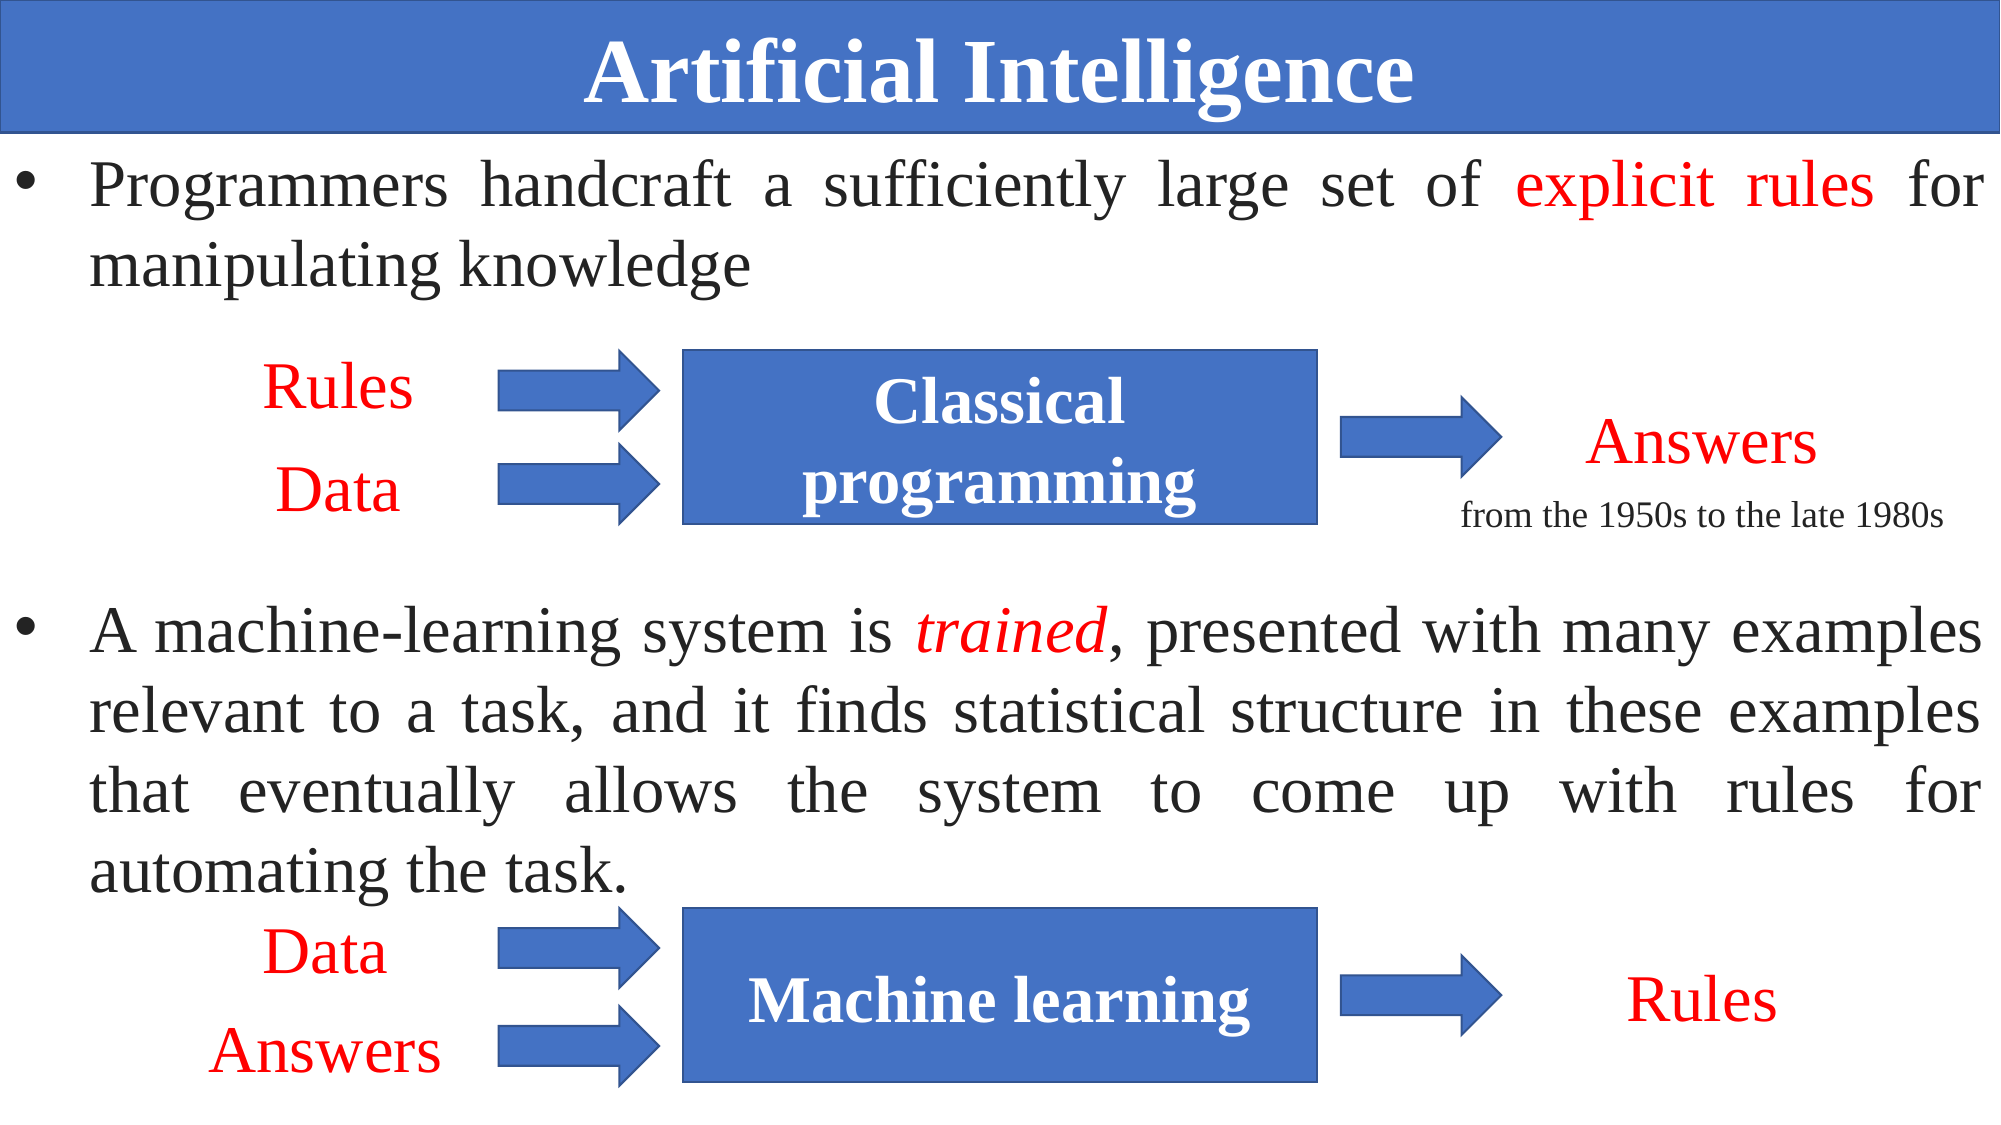

Artificial Intelligence
Programmers handcraft a sufficiently large set of explicit rules for manipulating knowledge
Rules
Classical programming

Answers

Data

from the 1950s to the late 1980s
A machine-learning system is trained, presented with many examples relevant to a task, and it finds statistical structure in these examples that eventually allows the system to come up with rules for automating the task.
Data

Machine learning
Rules

Answers